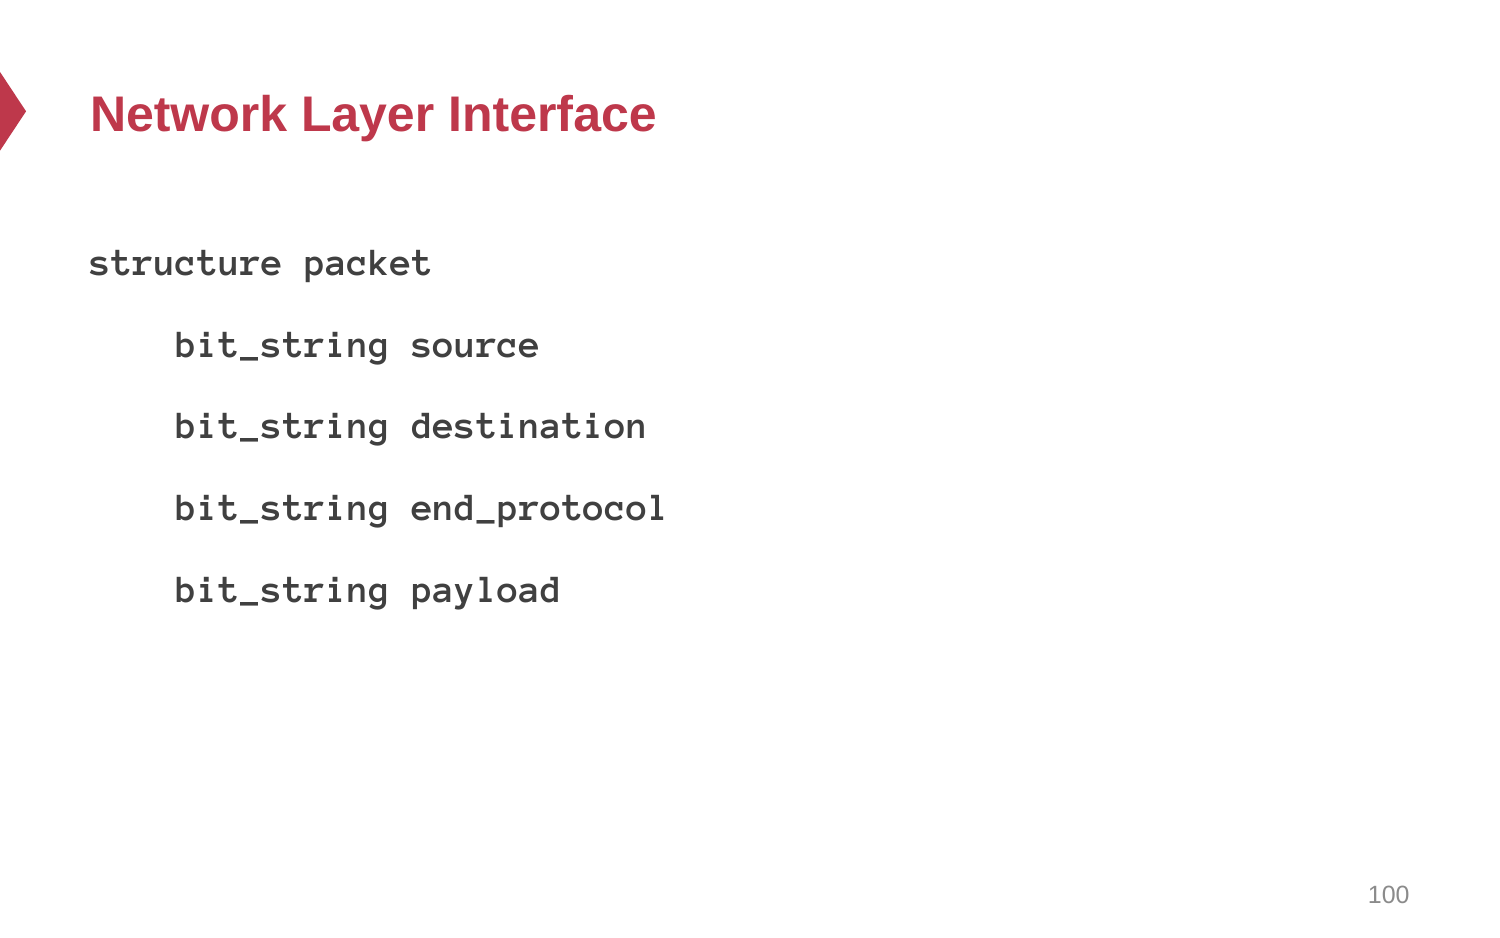

# Network Layer Interface
structure packet
    bit_string source
    bit_string destination
    bit_string end_protocol
    bit_string payload
100